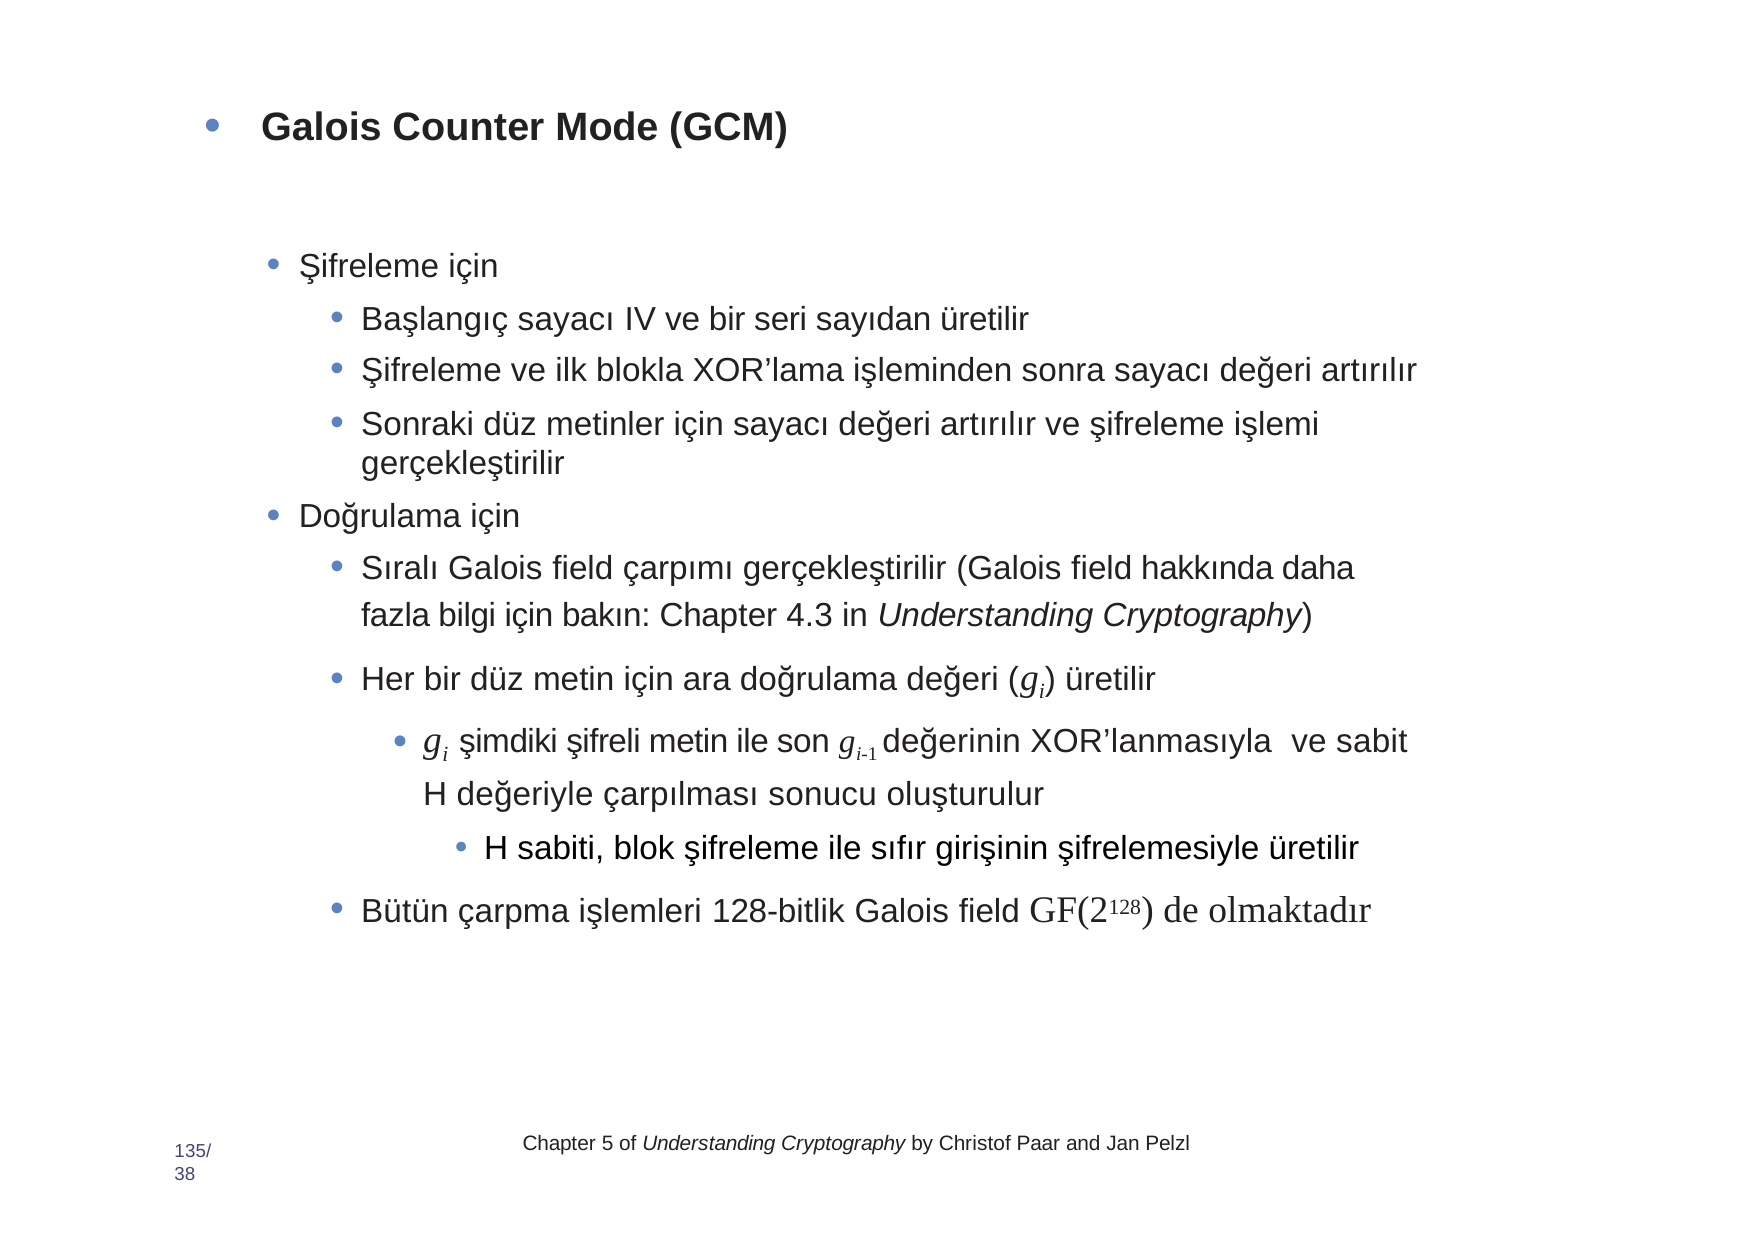

Galois Counter Mode (GCM)
Şifreleme için

Başlangıç sayacı IV ve bir seri sayıdan üretilir
Şifreleme ve ilk blokla XOR’lama işleminden sonra sayacı değeri artırılır

Sonraki düz metinler için sayacı değeri artırılır ve şifreleme işlemi gerçekleştirilir

Doğrulama için
Sıralı Galois field çarpımı gerçekleştirilir (Galois field hakkında daha fazla bilgi için bakın: Chapter 4.3 in Understanding Cryptography)

Her bir düz metin için ara doğrulama değeri (gi) üretilir
gi  şimdiki şifreli metin ile son gi-1 değerinin XOR’lanmasıyla  ve sabit H değeriyle çarpılması sonucu oluşturulur

H sabiti, blok şifreleme ile sıfır girişinin şifrelemesiyle üretilir

Bütün çarpma işlemleri 128-bitlik Galois field GF(2128) de olmaktadır
Chapter 5 of Understanding Cryptography by Christof Paar and Jan Pelzl
135/38